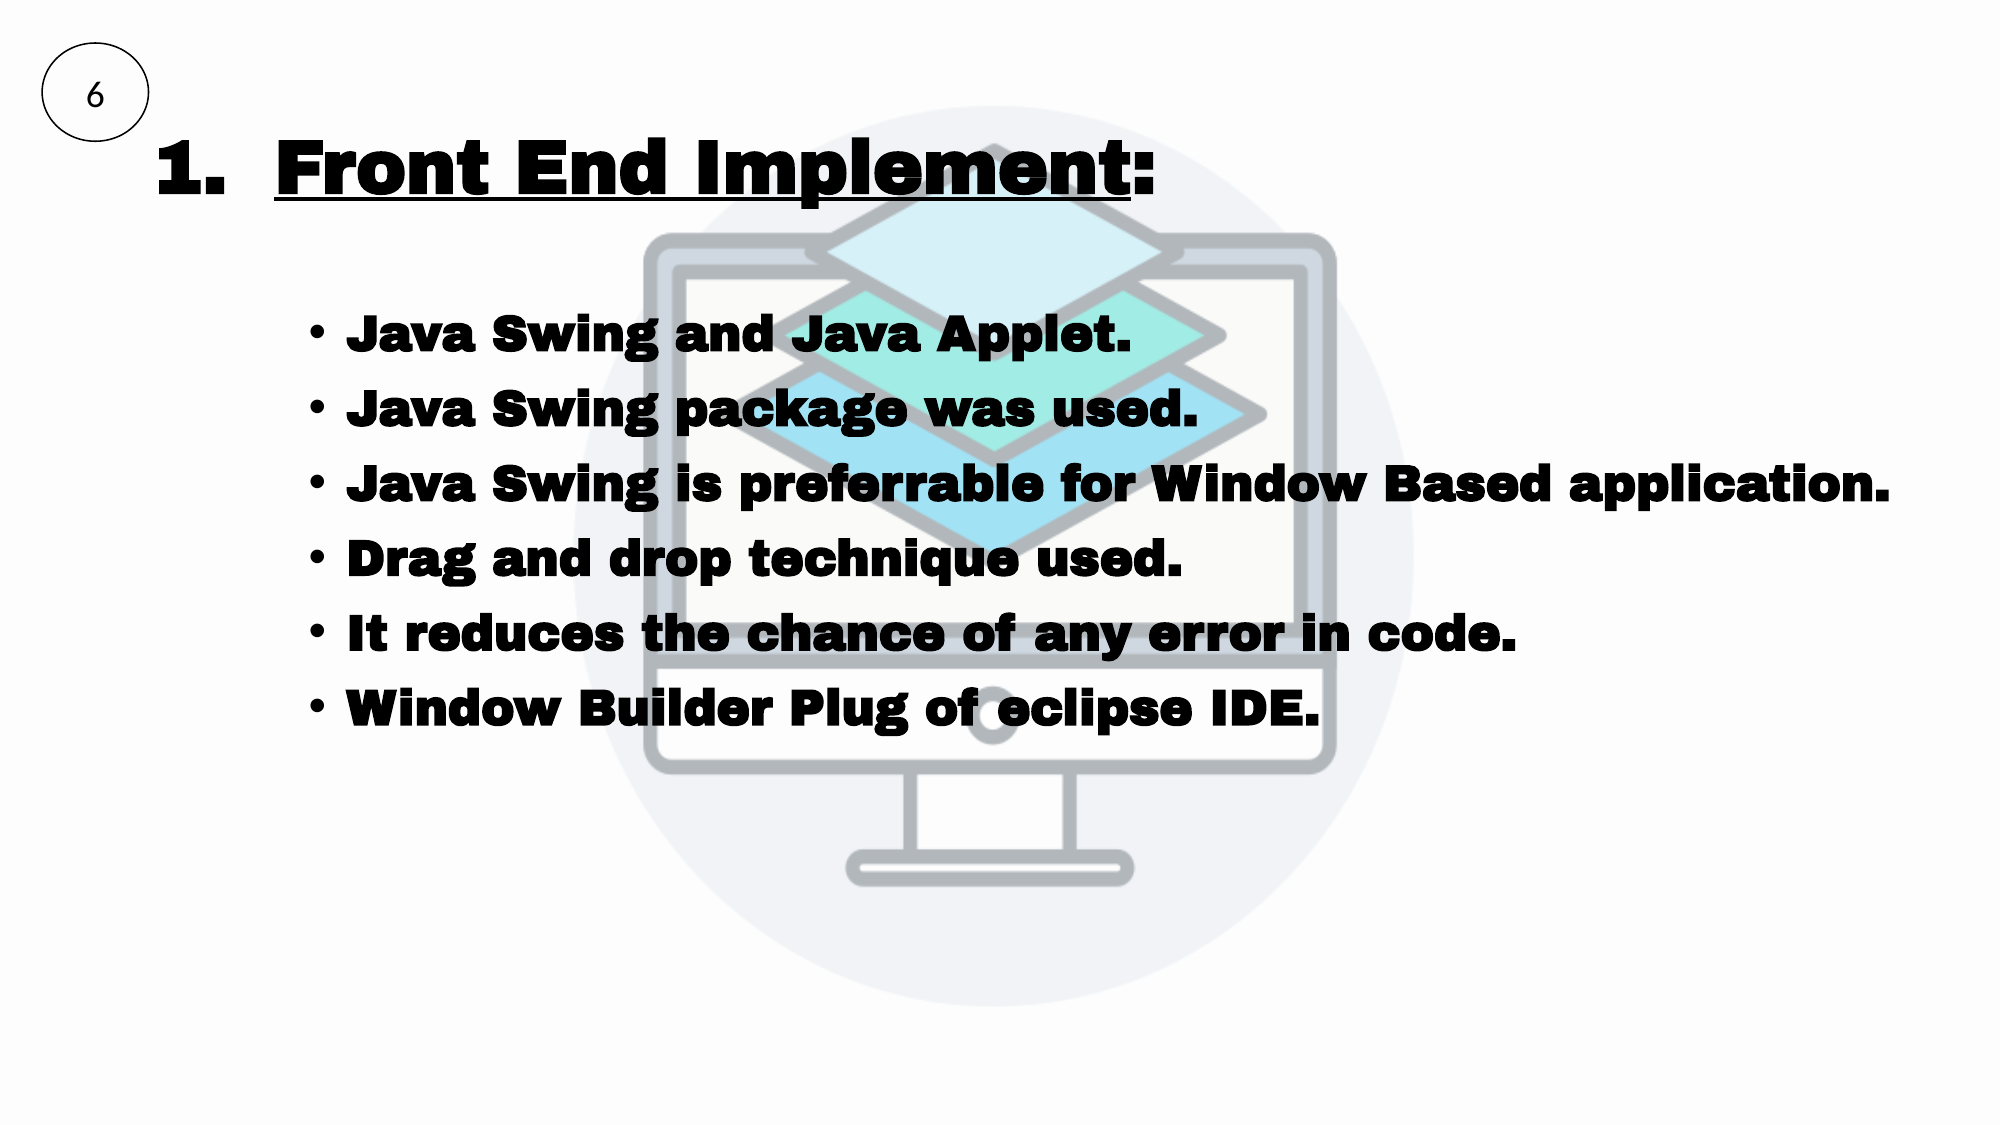

6
# Front End Implement:
Java Swing and Java Applet.
Java Swing package was used.
Java Swing is preferrable for Window Based application.
Drag and drop technique used.
It reduces the chance of any error in code.
Window Builder Plug of eclipse IDE.